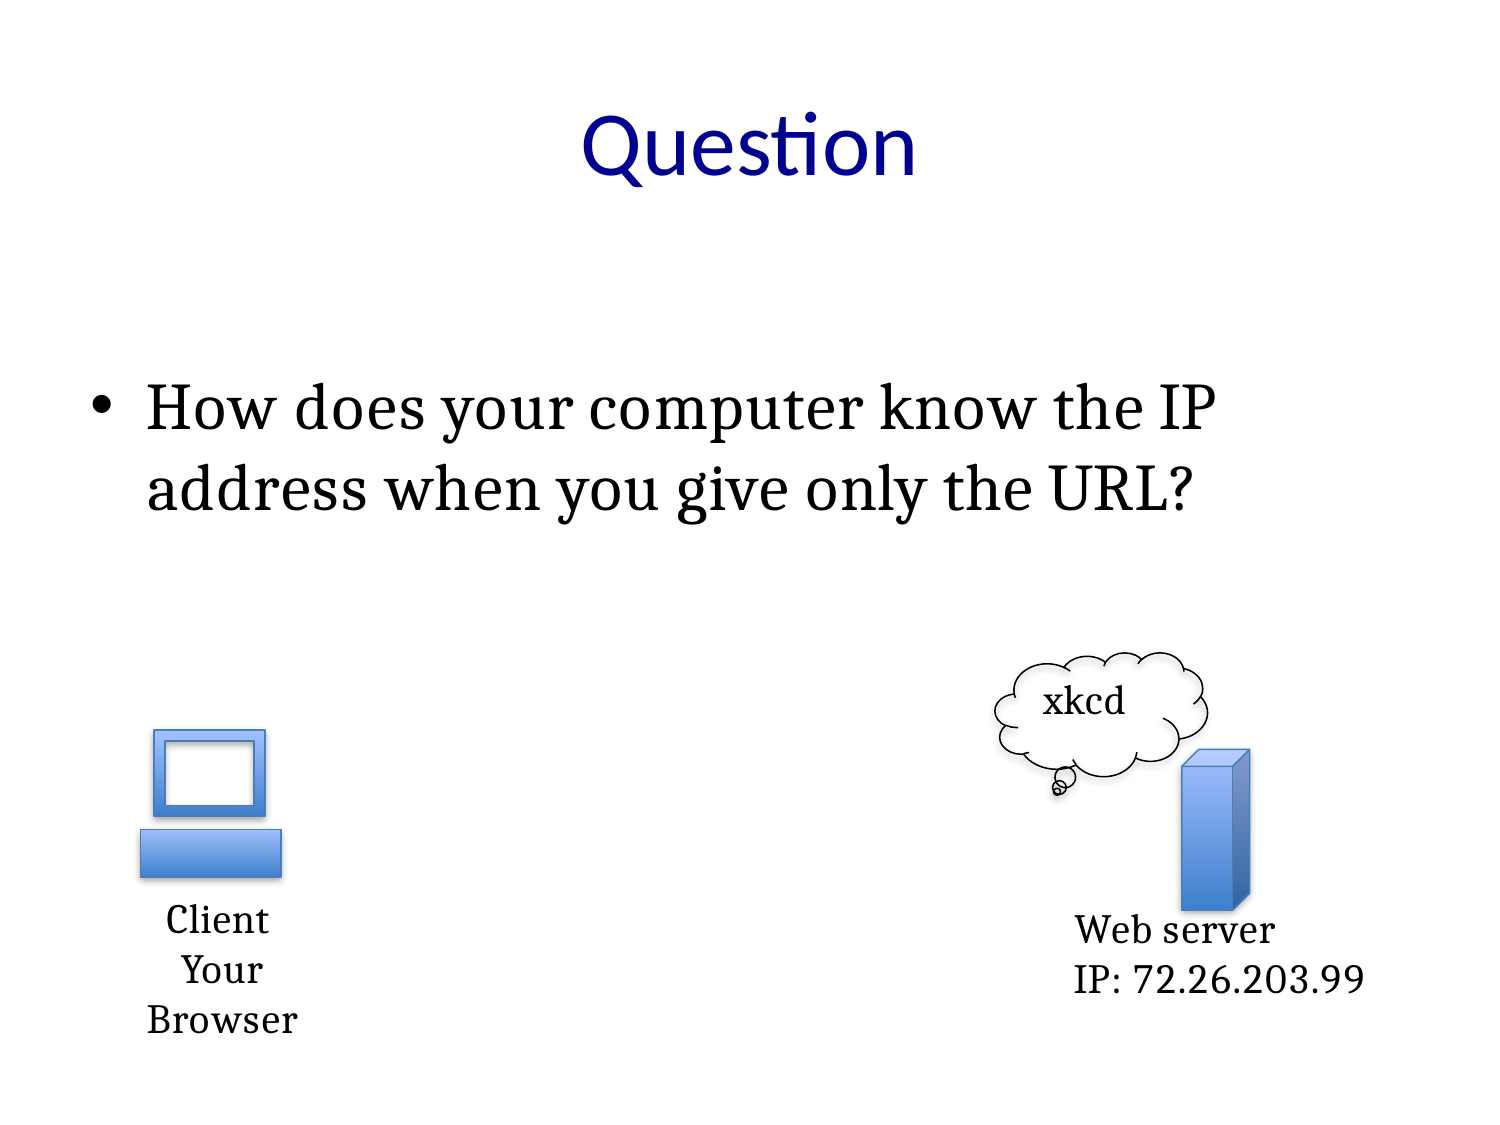

# Question

How does your computer know the IP address when you give only the URL?

xkcd

Client
Your Browser
Web server
IP: 72.26.203.99